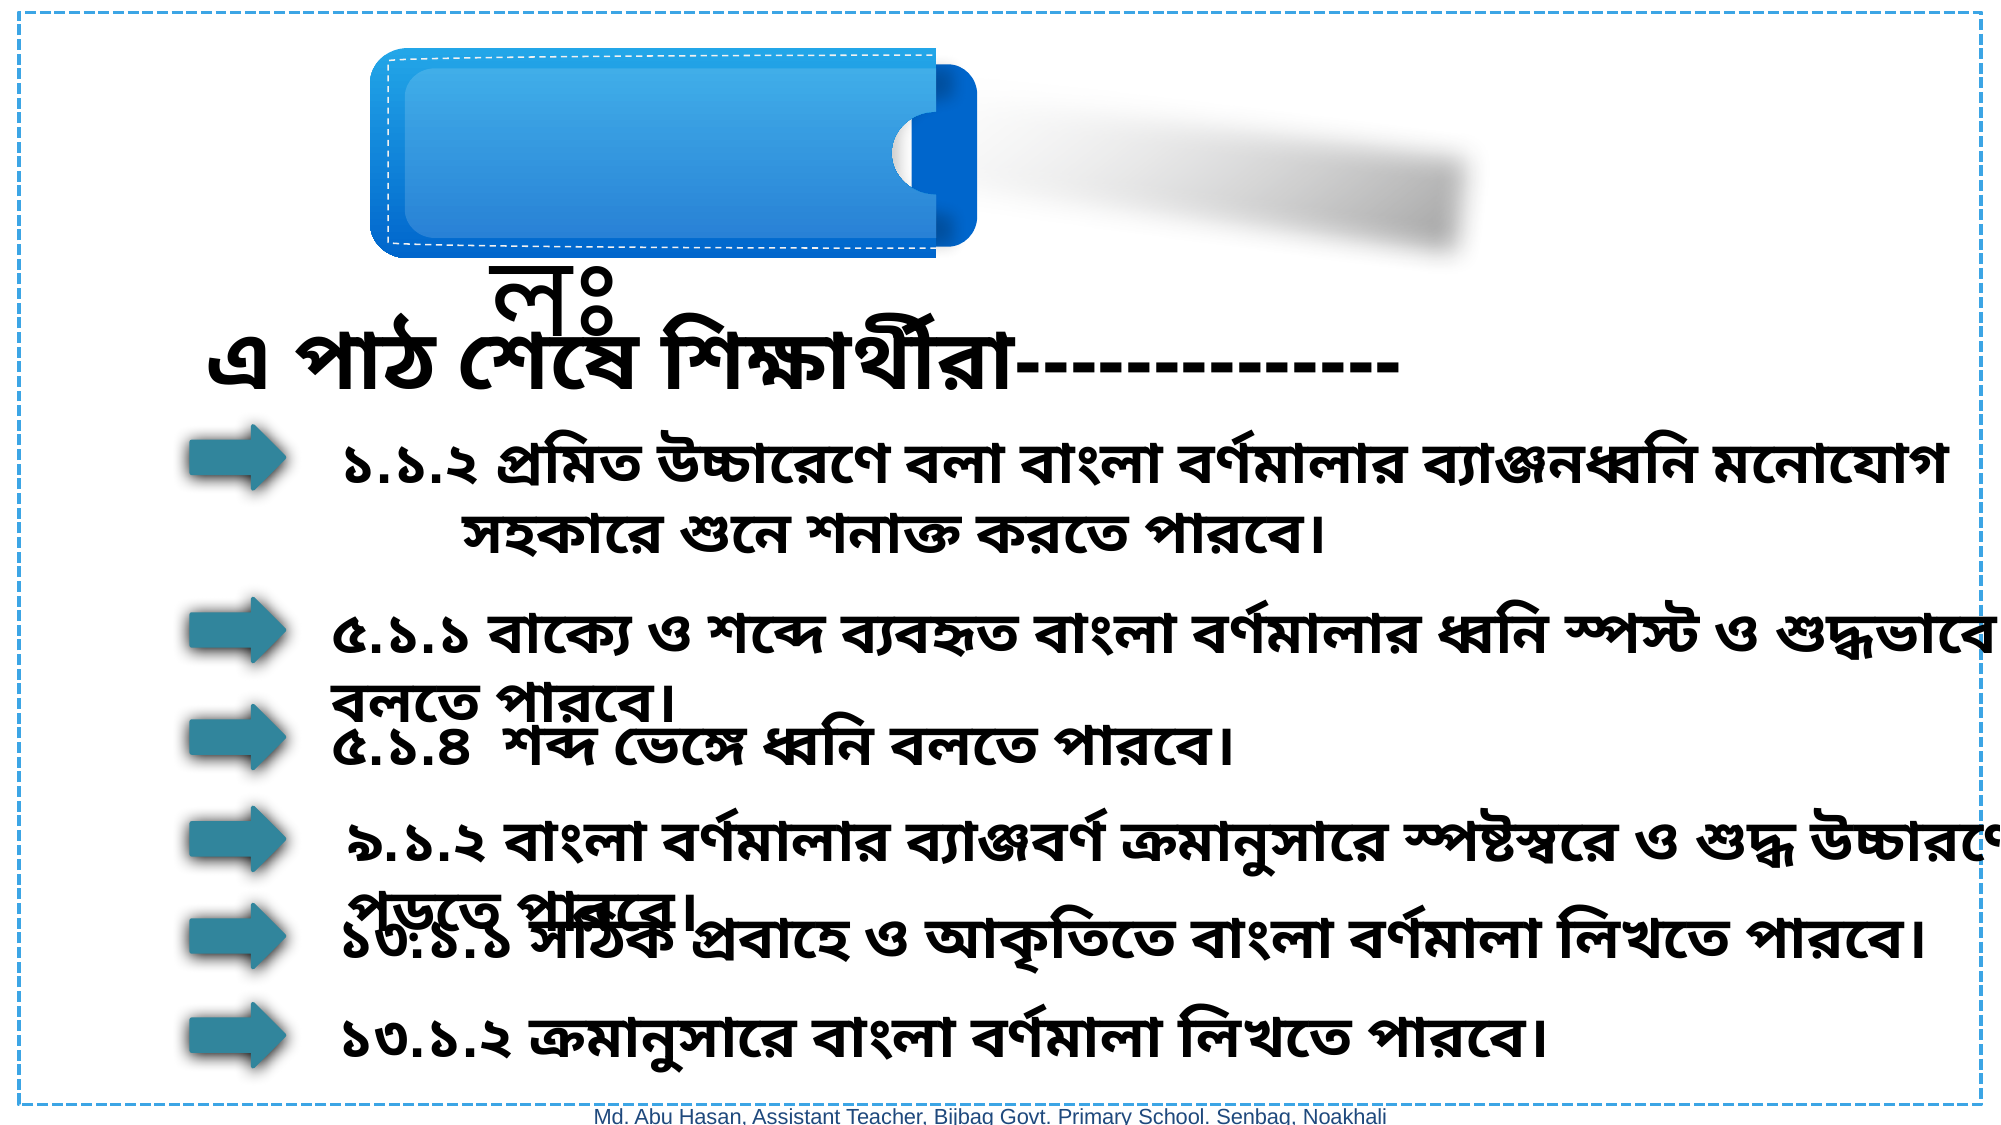

শিখনফলঃ

এ পাঠ শেষে শিক্ষার্থীরা--------------
১.১.২ প্রমিত উচ্চারেণে বলা বাংলা বর্ণমালার ব্যাঞ্জনধ্বনি মনোযোগ
        সহকারে শুনে শনাক্ত করতে পারবে।

৫.১.১ বাক্যে ও শব্দে ব্যবহৃত বাংলা বর্ণমালার ধ্বনি স্পস্ট ও শুদ্ধভাবে বলতে পারবে।

৫.১.৪  শব্দ ভেঙ্গে ধ্বনি বলতে পারবে।

৯.১.২ বাংলা বর্ণমালার ব্যাঞ্জবর্ণ ক্রমানুসারে স্পষ্টস্বরে ও শুদ্ধ উচ্চারণে পড়তে পারবে।

১৩.১.১ সঠিক প্রবাহে ও আকৃতিতে বাংলা বর্ণমালা লিখতে পারবে।

১৩.১.২ ক্রমানুসারে বাংলা বর্ণমালা লিখতে পারবে।